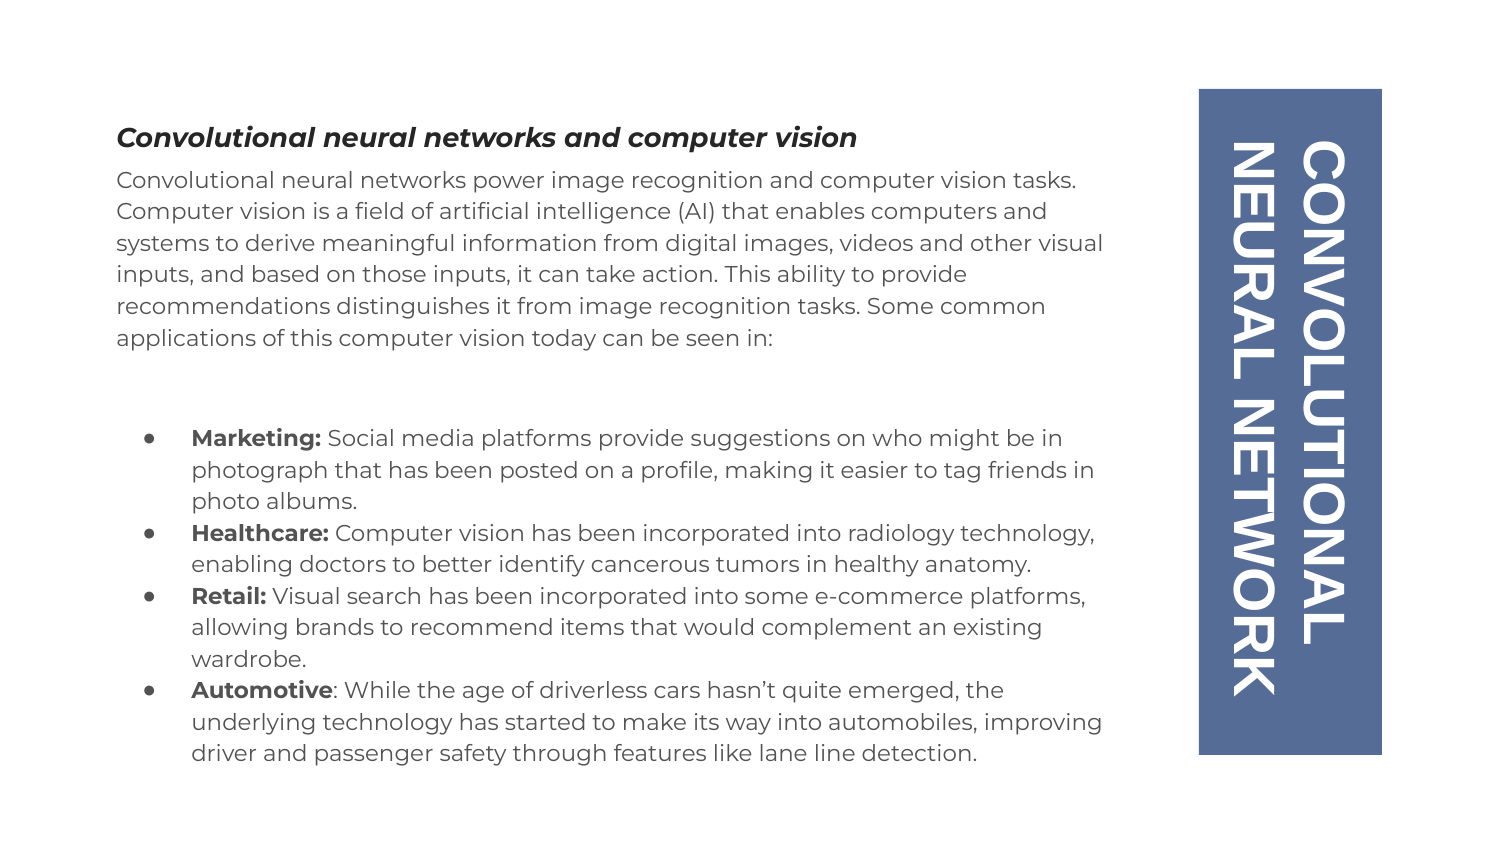

Convolutional neural networks and computer vision
Convolutional neural networks power image recognition and computer vision tasks. Computer vision is a field of artificial intelligence (AI) that enables computers and systems to derive meaningful information from digital images, videos and other visual inputs, and based on those inputs, it can take action. This ability to provide recommendations distinguishes it from image recognition tasks. Some common applications of this computer vision today can be seen in:
Marketing: Social media platforms provide suggestions on who might be in photograph that has been posted on a profile, making it easier to tag friends in photo albums.
Healthcare: Computer vision has been incorporated into radiology technology, enabling doctors to better identify cancerous tumors in healthy anatomy.
Retail: Visual search has been incorporated into some e-commerce platforms, allowing brands to recommend items that would complement an existing wardrobe.
Automotive: While the age of driverless cars hasn’t quite emerged, the underlying technology has started to make its way into automobiles, improving driver and passenger safety through features like lane line detection.

# CONVOLUTIONAL
NEURAL NETWORK